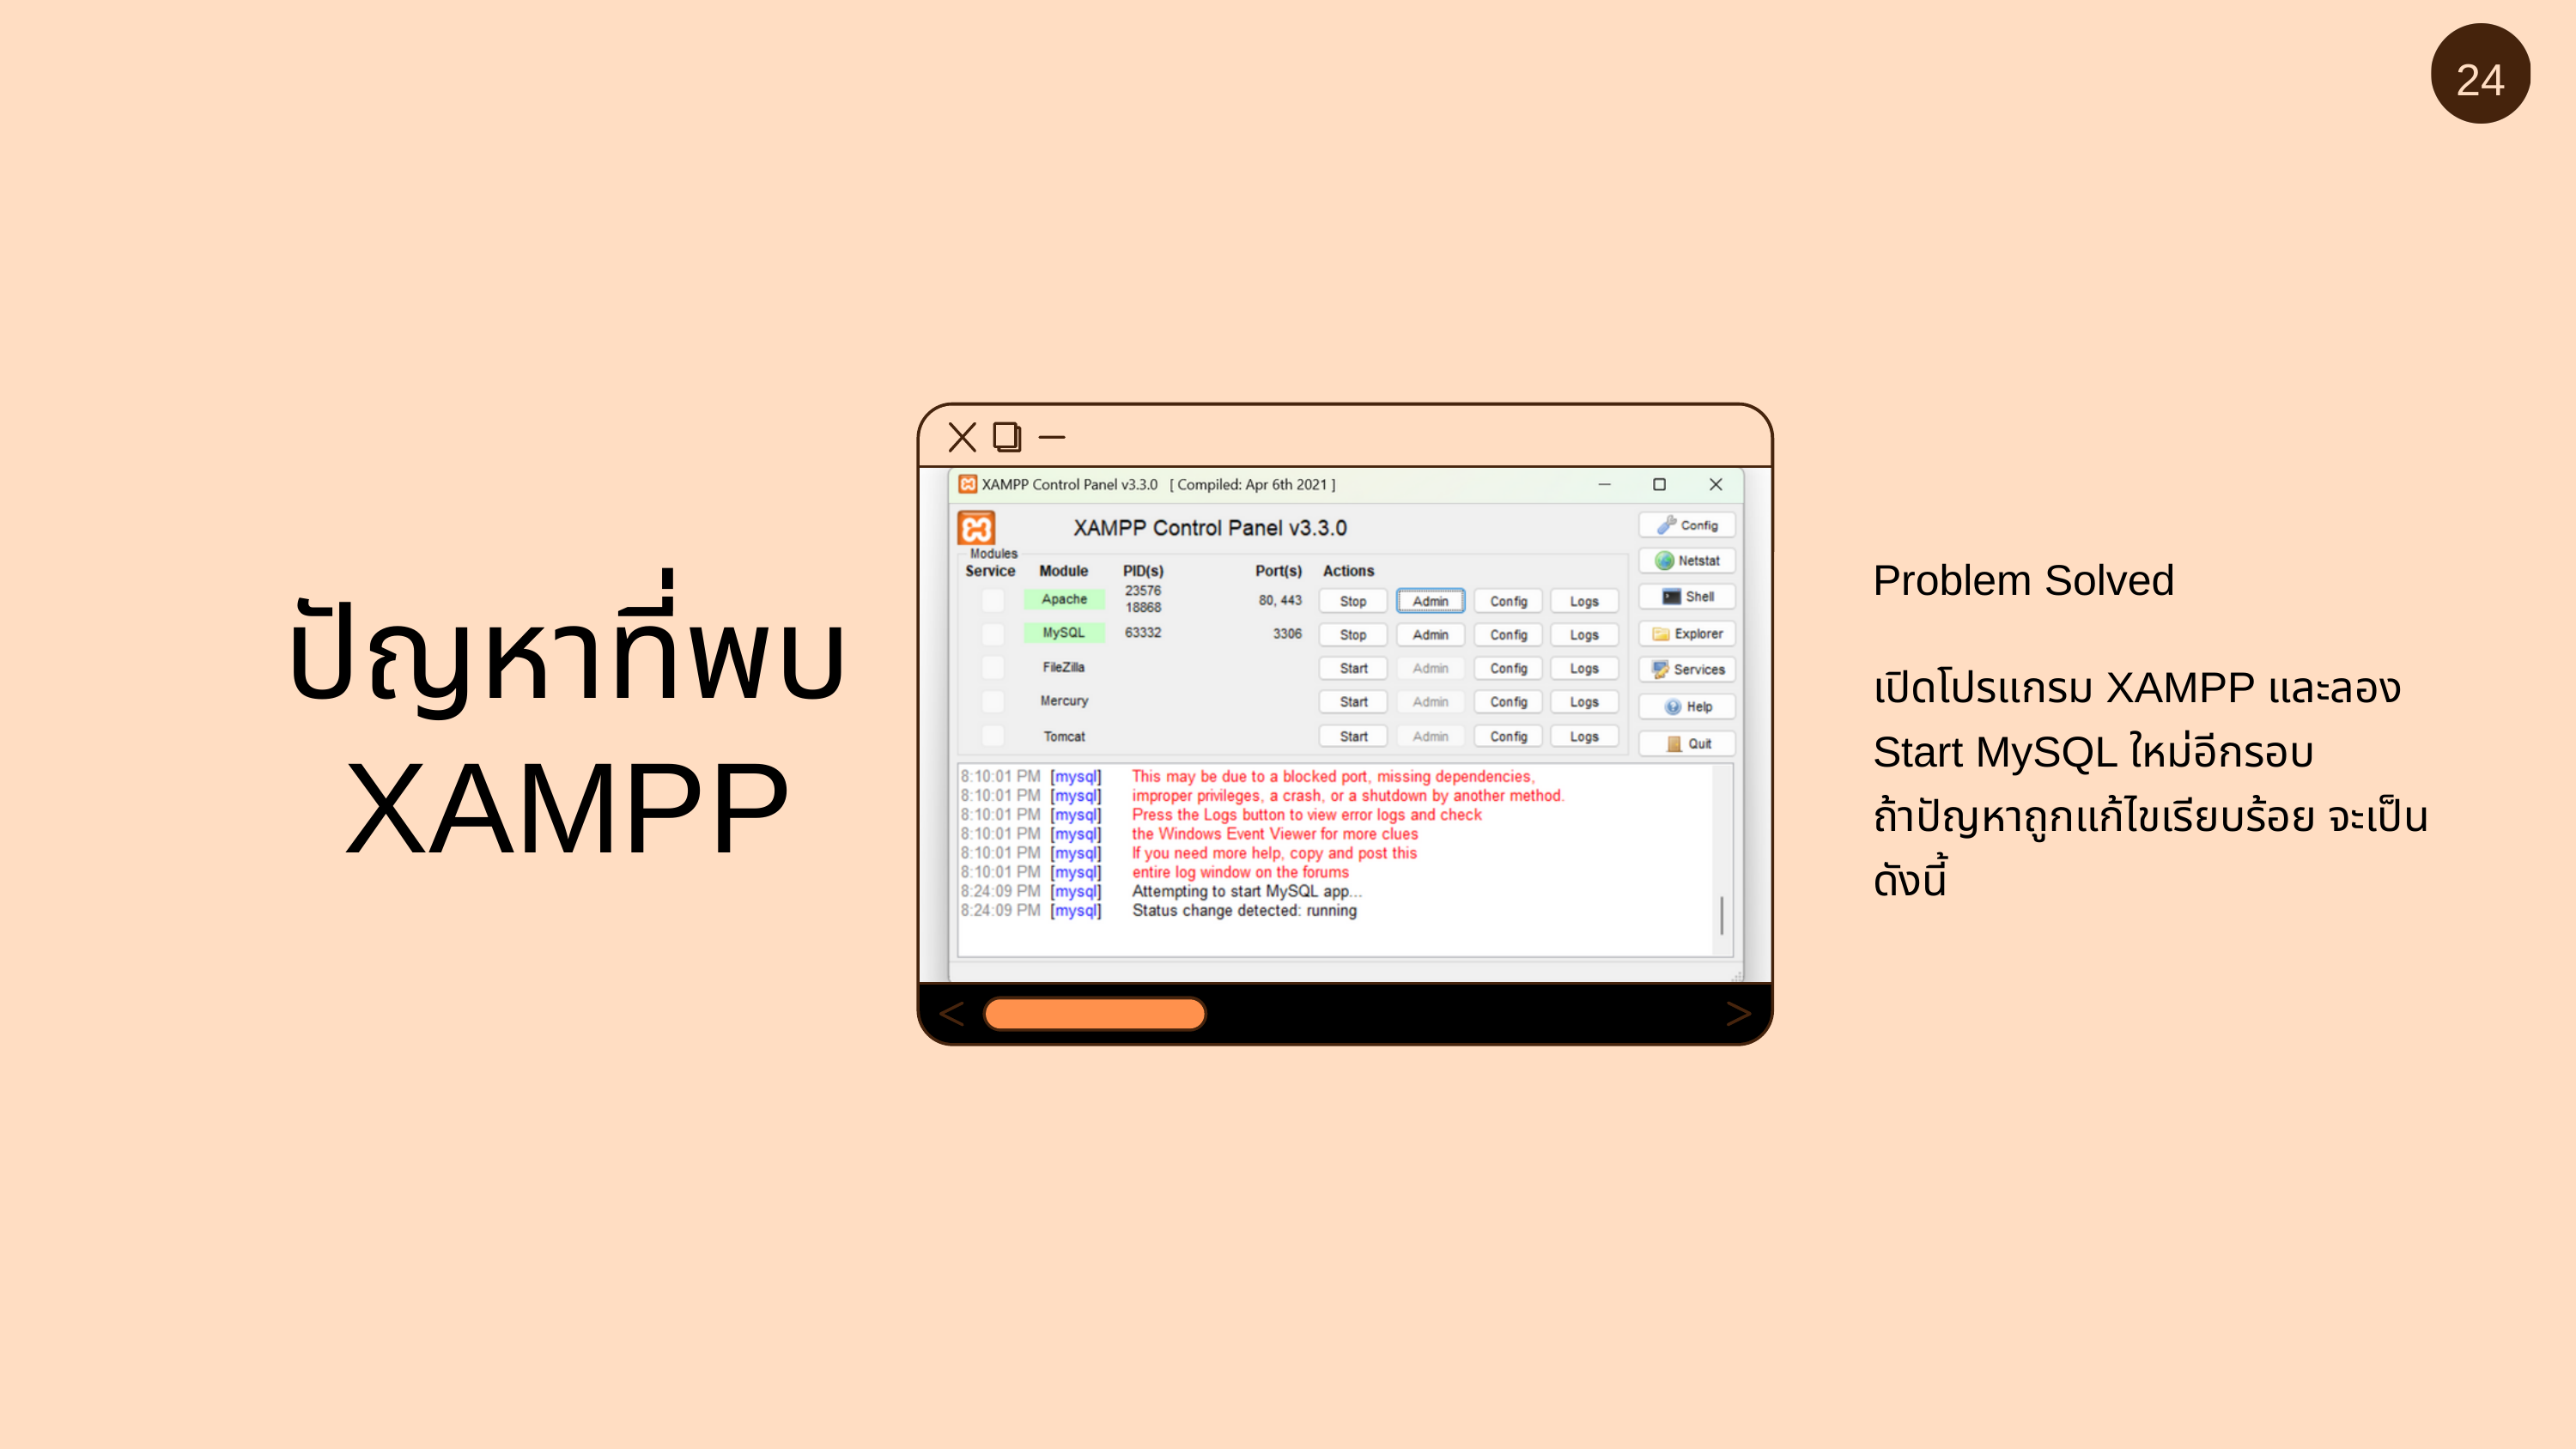

24

Problem Solved
เปิดโปรแกรม XAMPP และลอง Start MySQL ใหม่อีกรอบ
ถ้าปัญหาถูกแก้ไขเรียบร้อย จะเป็นดังนี้
ปัญหาที่พบ XAMPP